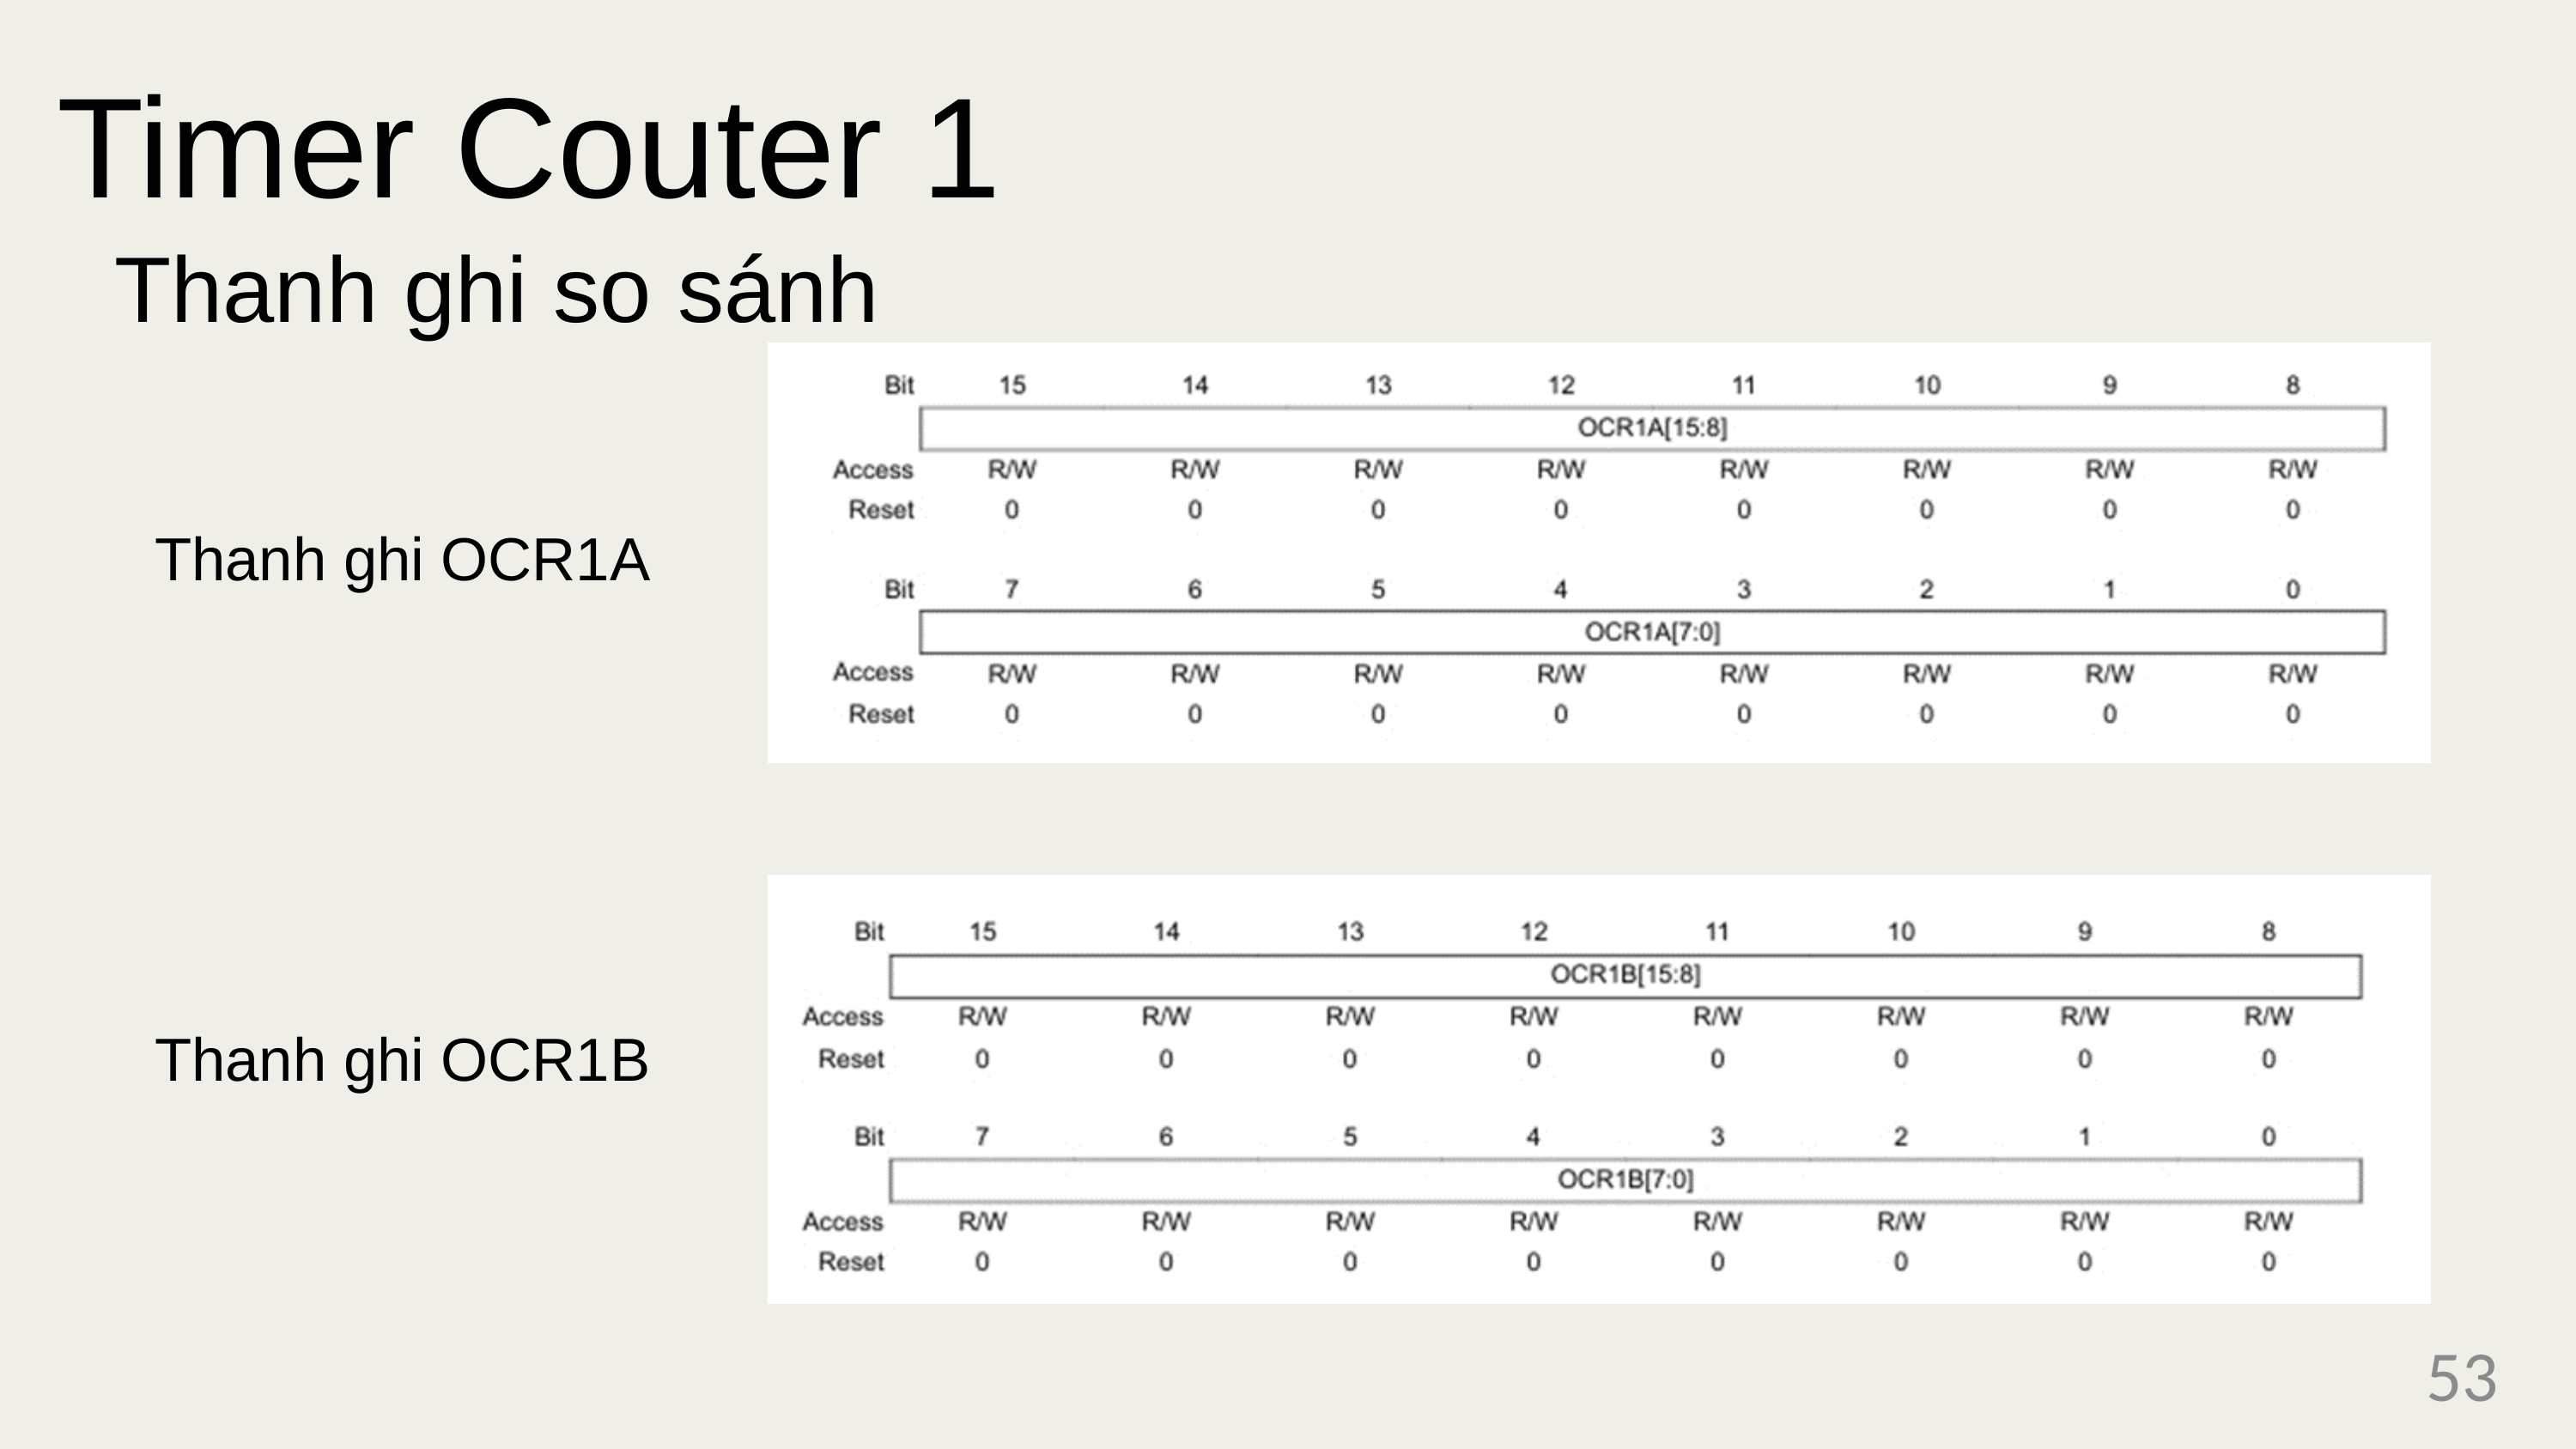

Timer Couter 1
Thanh ghi so sánh

Thanh ghi OCR1A

Thanh ghi OCR1B
53